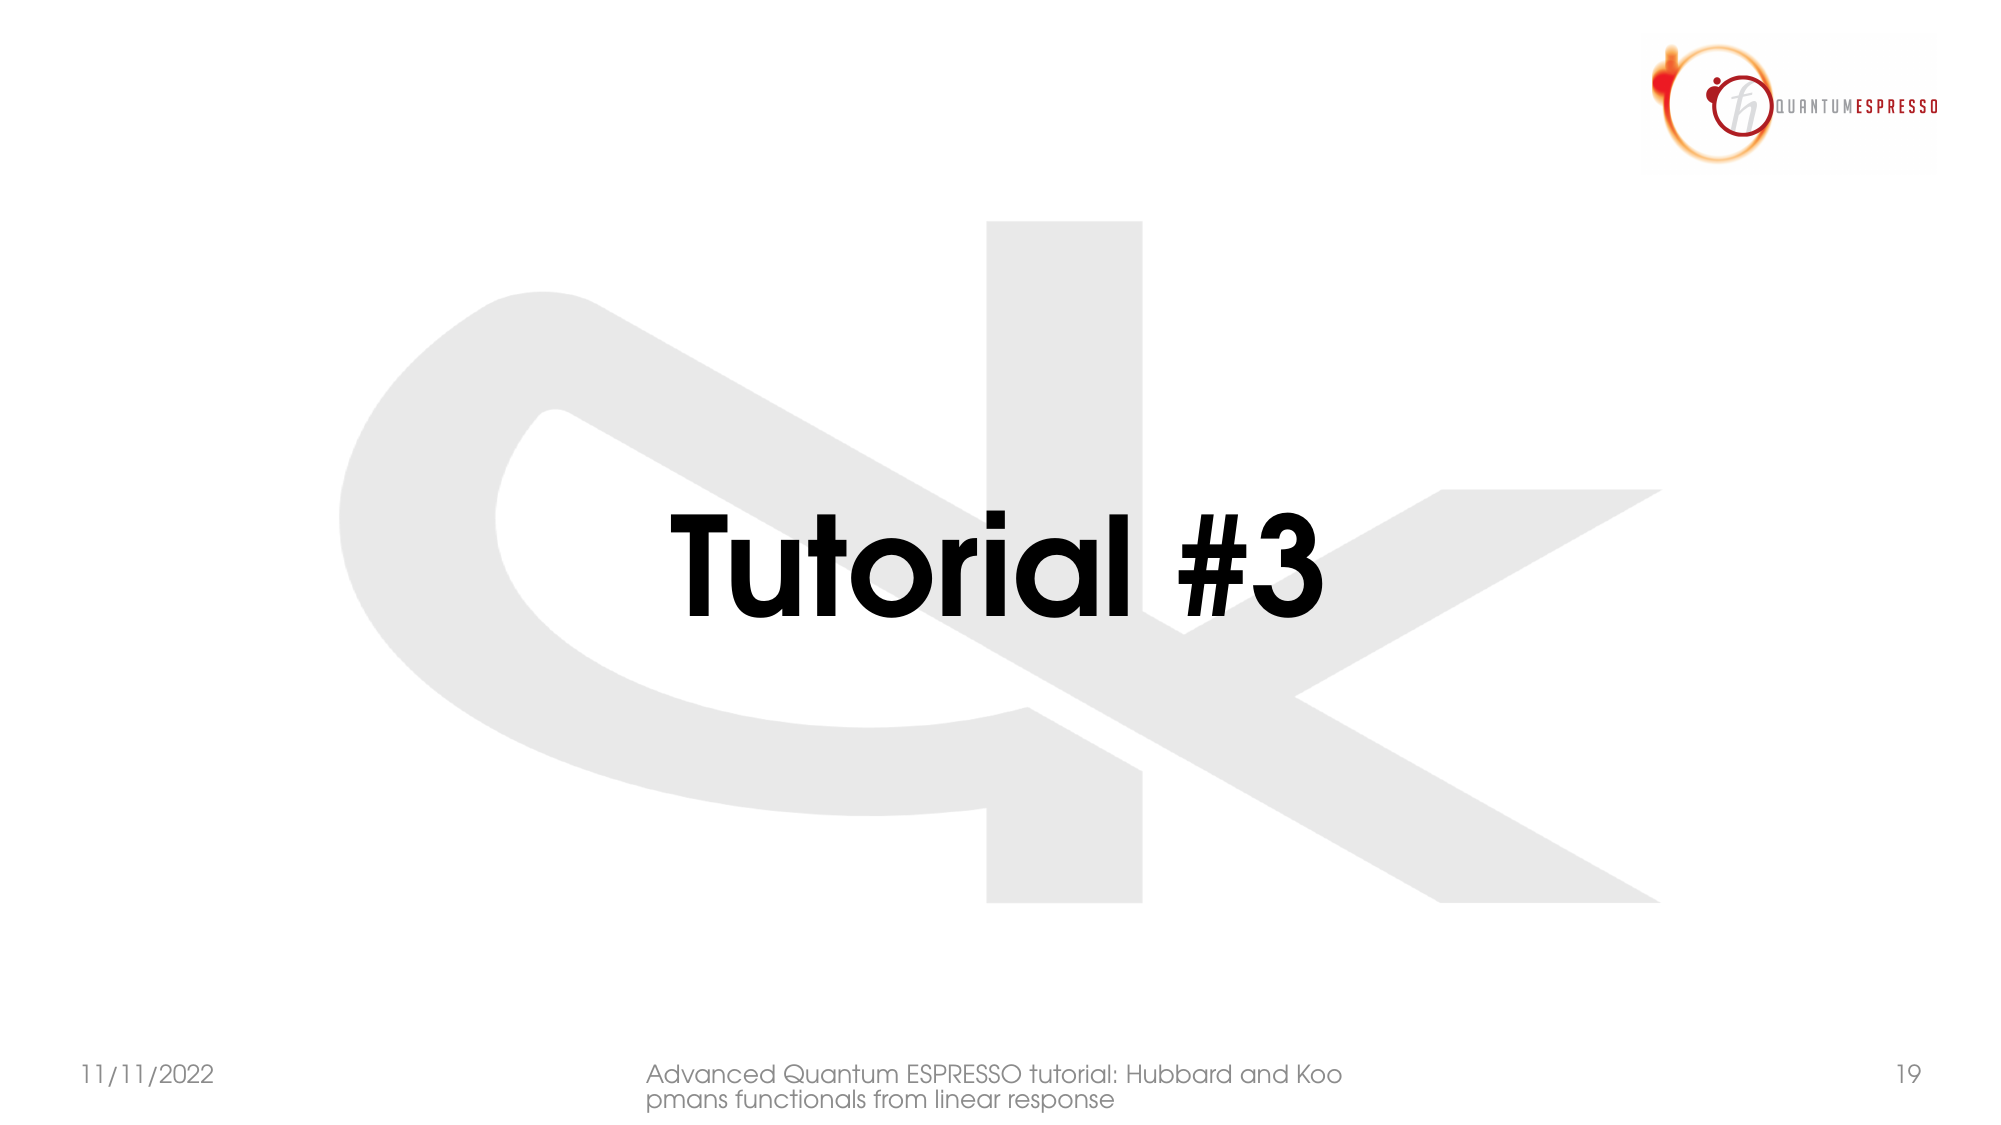

Tutorial #3
11/11/2022
Advanced Quantum ESPRESSO tutorial: Hubbard and Koopmans functionals from linear response
19